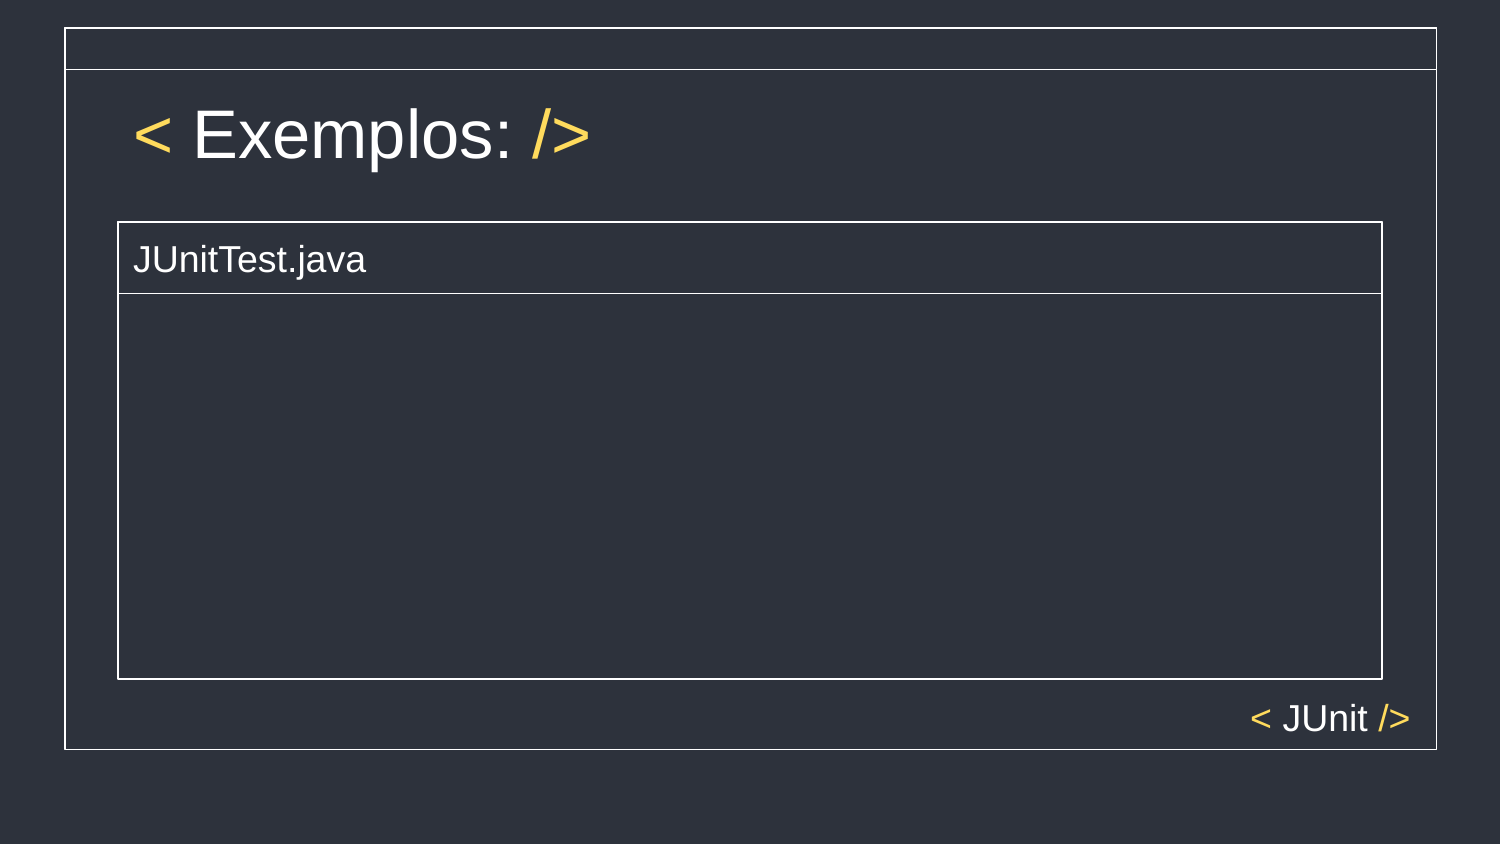

# < Exemplos: />
JUnitTest.java

< JUnit />